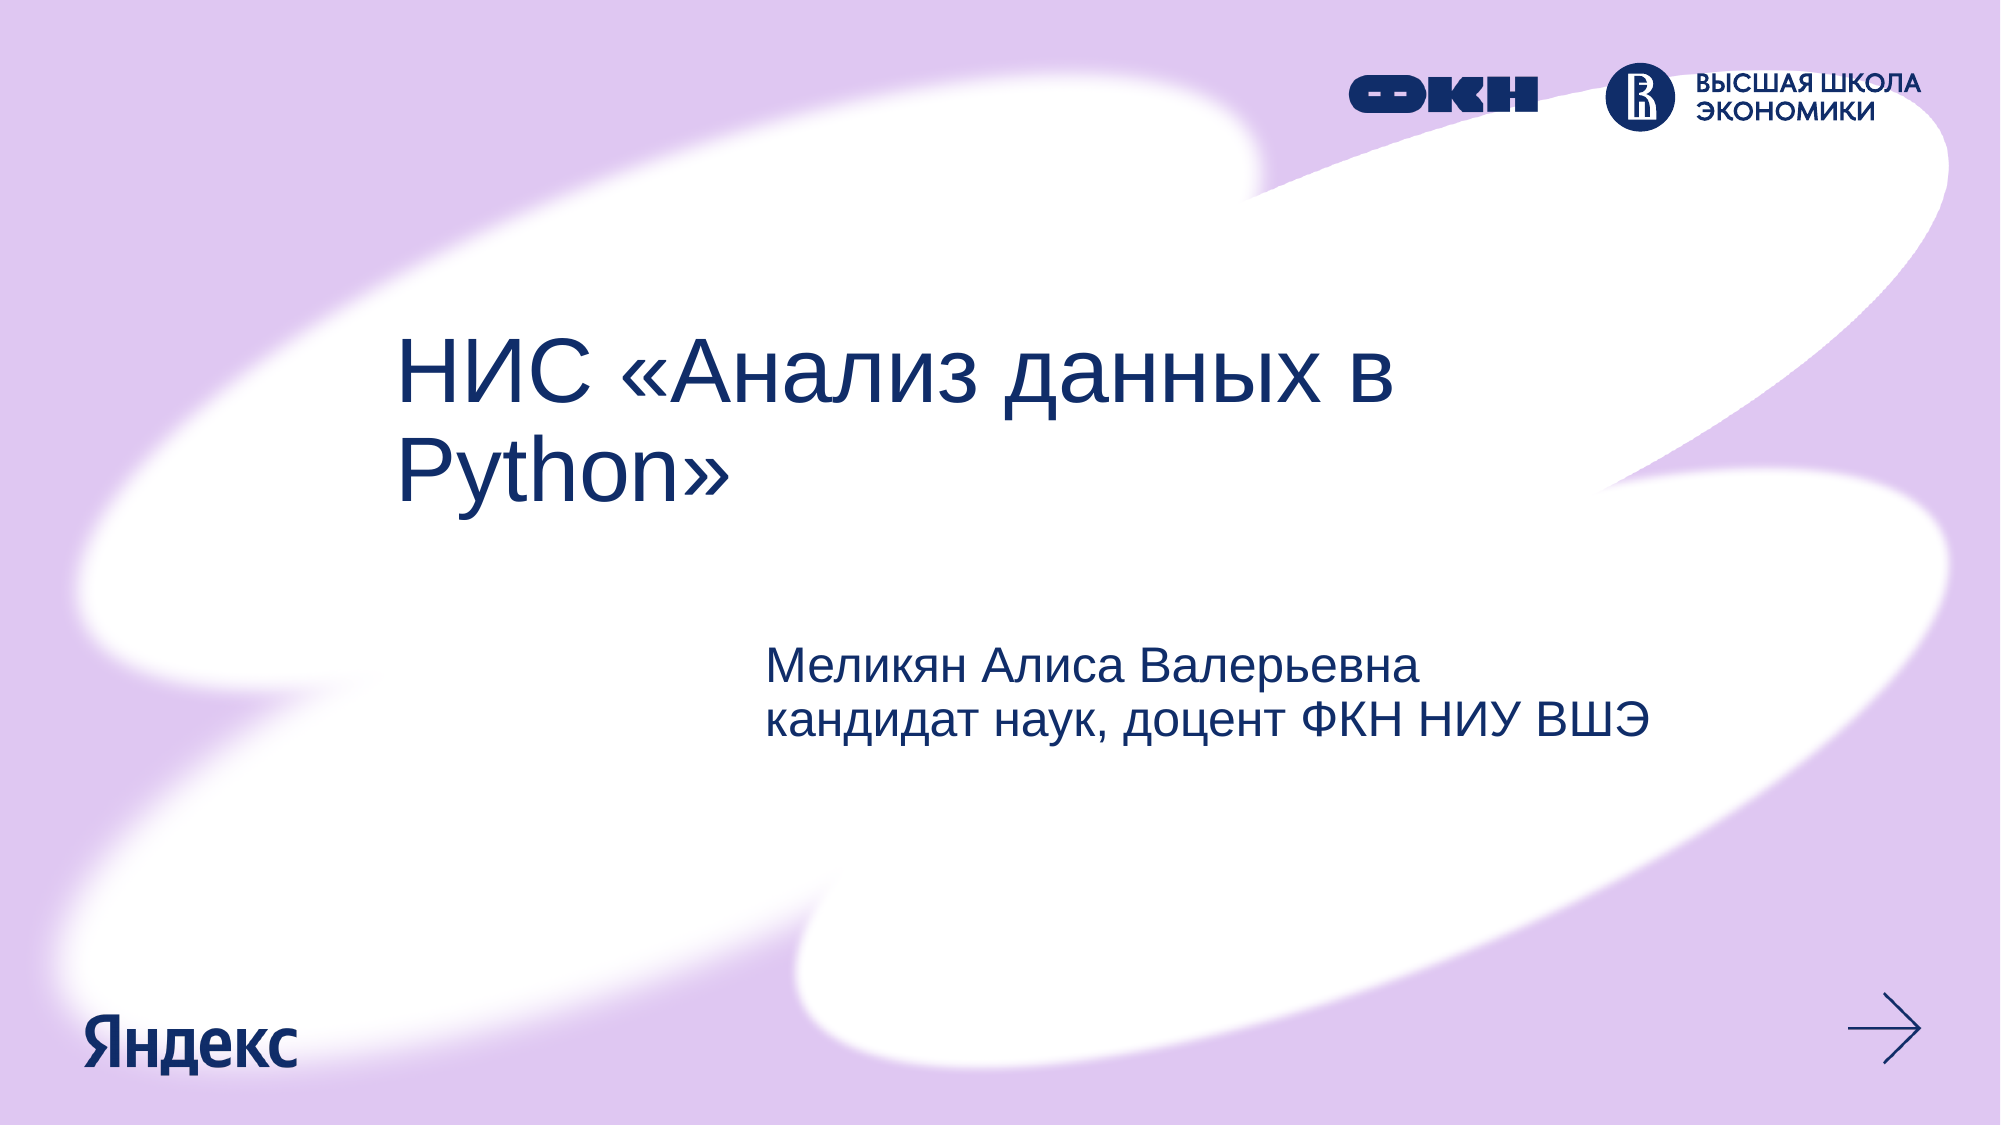

НИС «Анализ данных в Python»
# Меликян Алиса Валерьевна кандидат наук, доцент ФКН НИУ ВШЭ